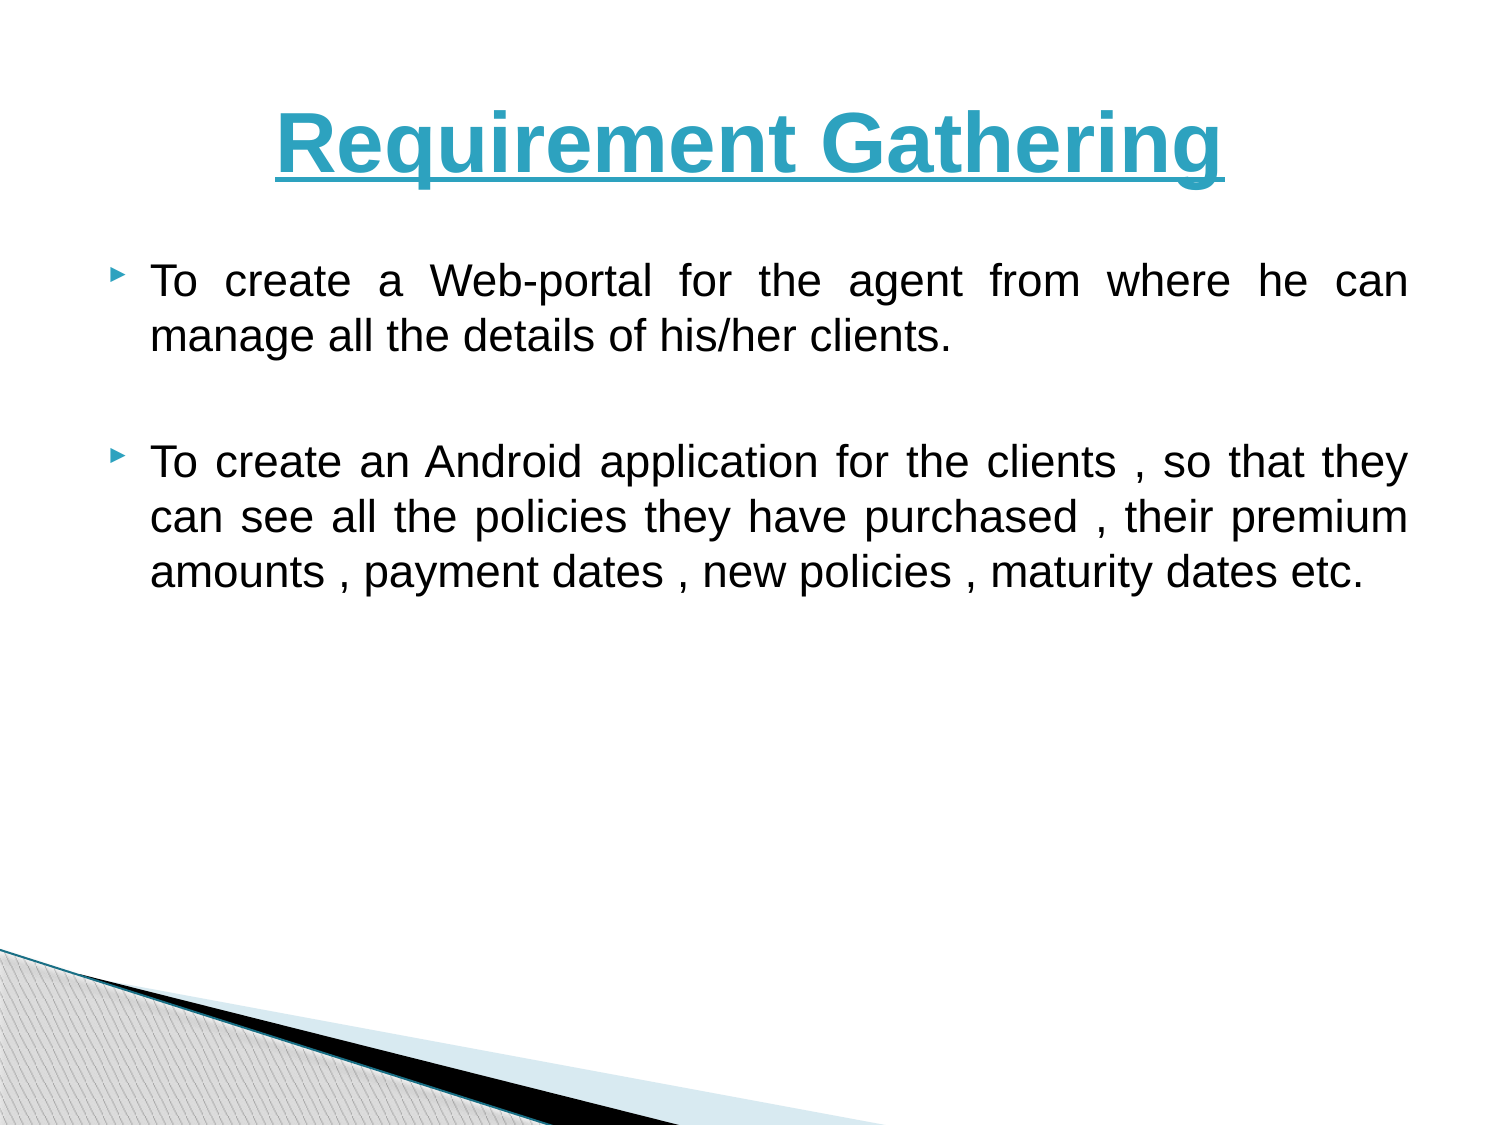

# Requirement Gathering
To create a Web-portal for the agent from where he can manage all the details of his/her clients.

To create an Android application for the clients , so that they can see all the policies they have purchased , their premium amounts , payment dates , new policies , maturity dates etc.